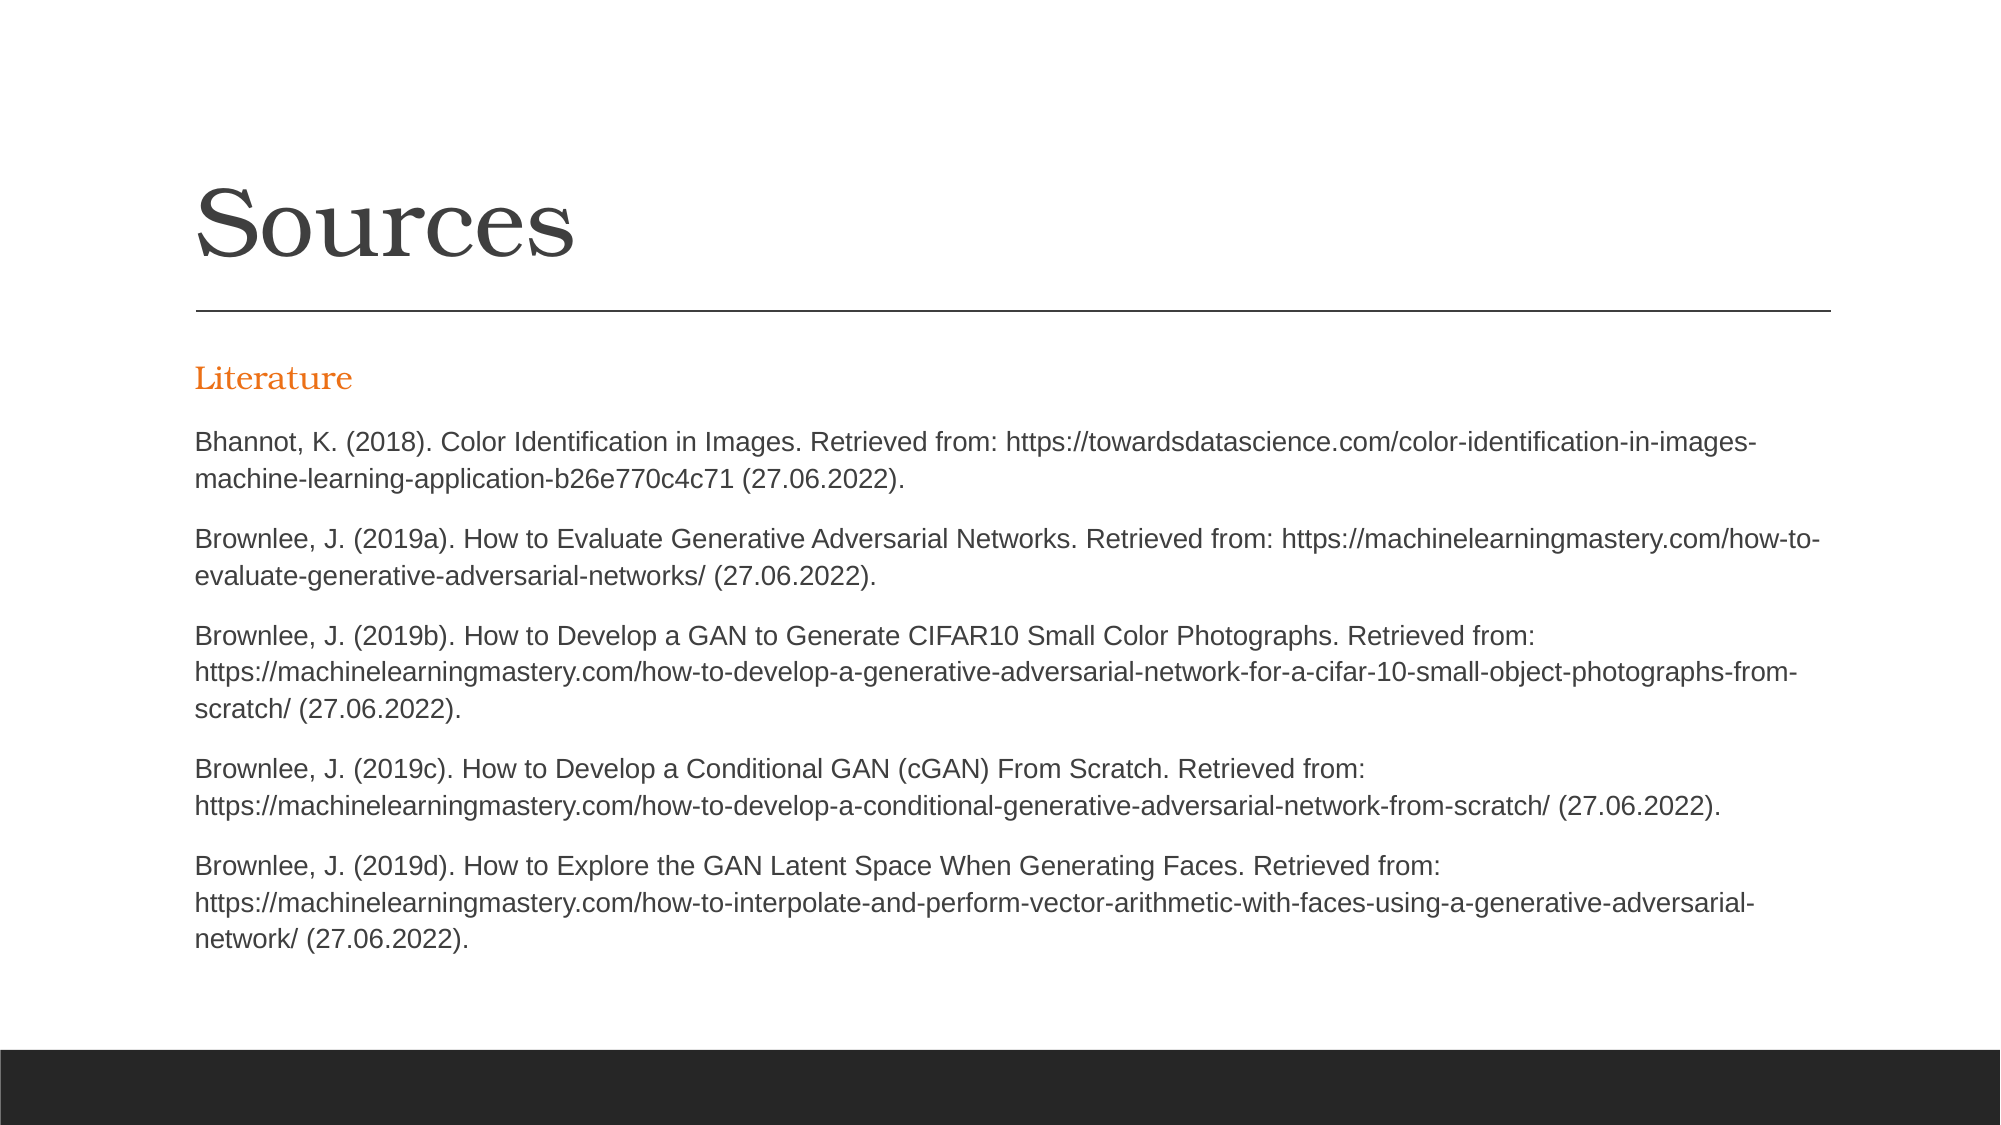

# Sources
Literature
Bhannot, K. (2018). Color Identification in Images. Retrieved from: https://towardsdatascience.com/color-identification-in-images-machine-learning-application-b26e770c4c71 (27.06.2022).
Brownlee, J. (2019a). How to Evaluate Generative Adversarial Networks. Retrieved from: https://machinelearningmastery.com/how-to-evaluate-generative-adversarial-networks/ (27.06.2022).
Brownlee, J. (2019b). How to Develop a GAN to Generate CIFAR10 Small Color Photographs. Retrieved from: https://machinelearningmastery.com/how-to-develop-a-generative-adversarial-network-for-a-cifar-10-small-object-photographs-from-scratch/ (27.06.2022).
Brownlee, J. (2019c). How to Develop a Conditional GAN (cGAN) From Scratch. Retrieved from: https://machinelearningmastery.com/how-to-develop-a-conditional-generative-adversarial-network-from-scratch/ (27.06.2022).
Brownlee, J. (2019d). How to Explore the GAN Latent Space When Generating Faces. Retrieved from: https://machinelearningmastery.com/how-to-interpolate-and-perform-vector-arithmetic-with-faces-using-a-generative-adversarial-network/ (27.06.2022).